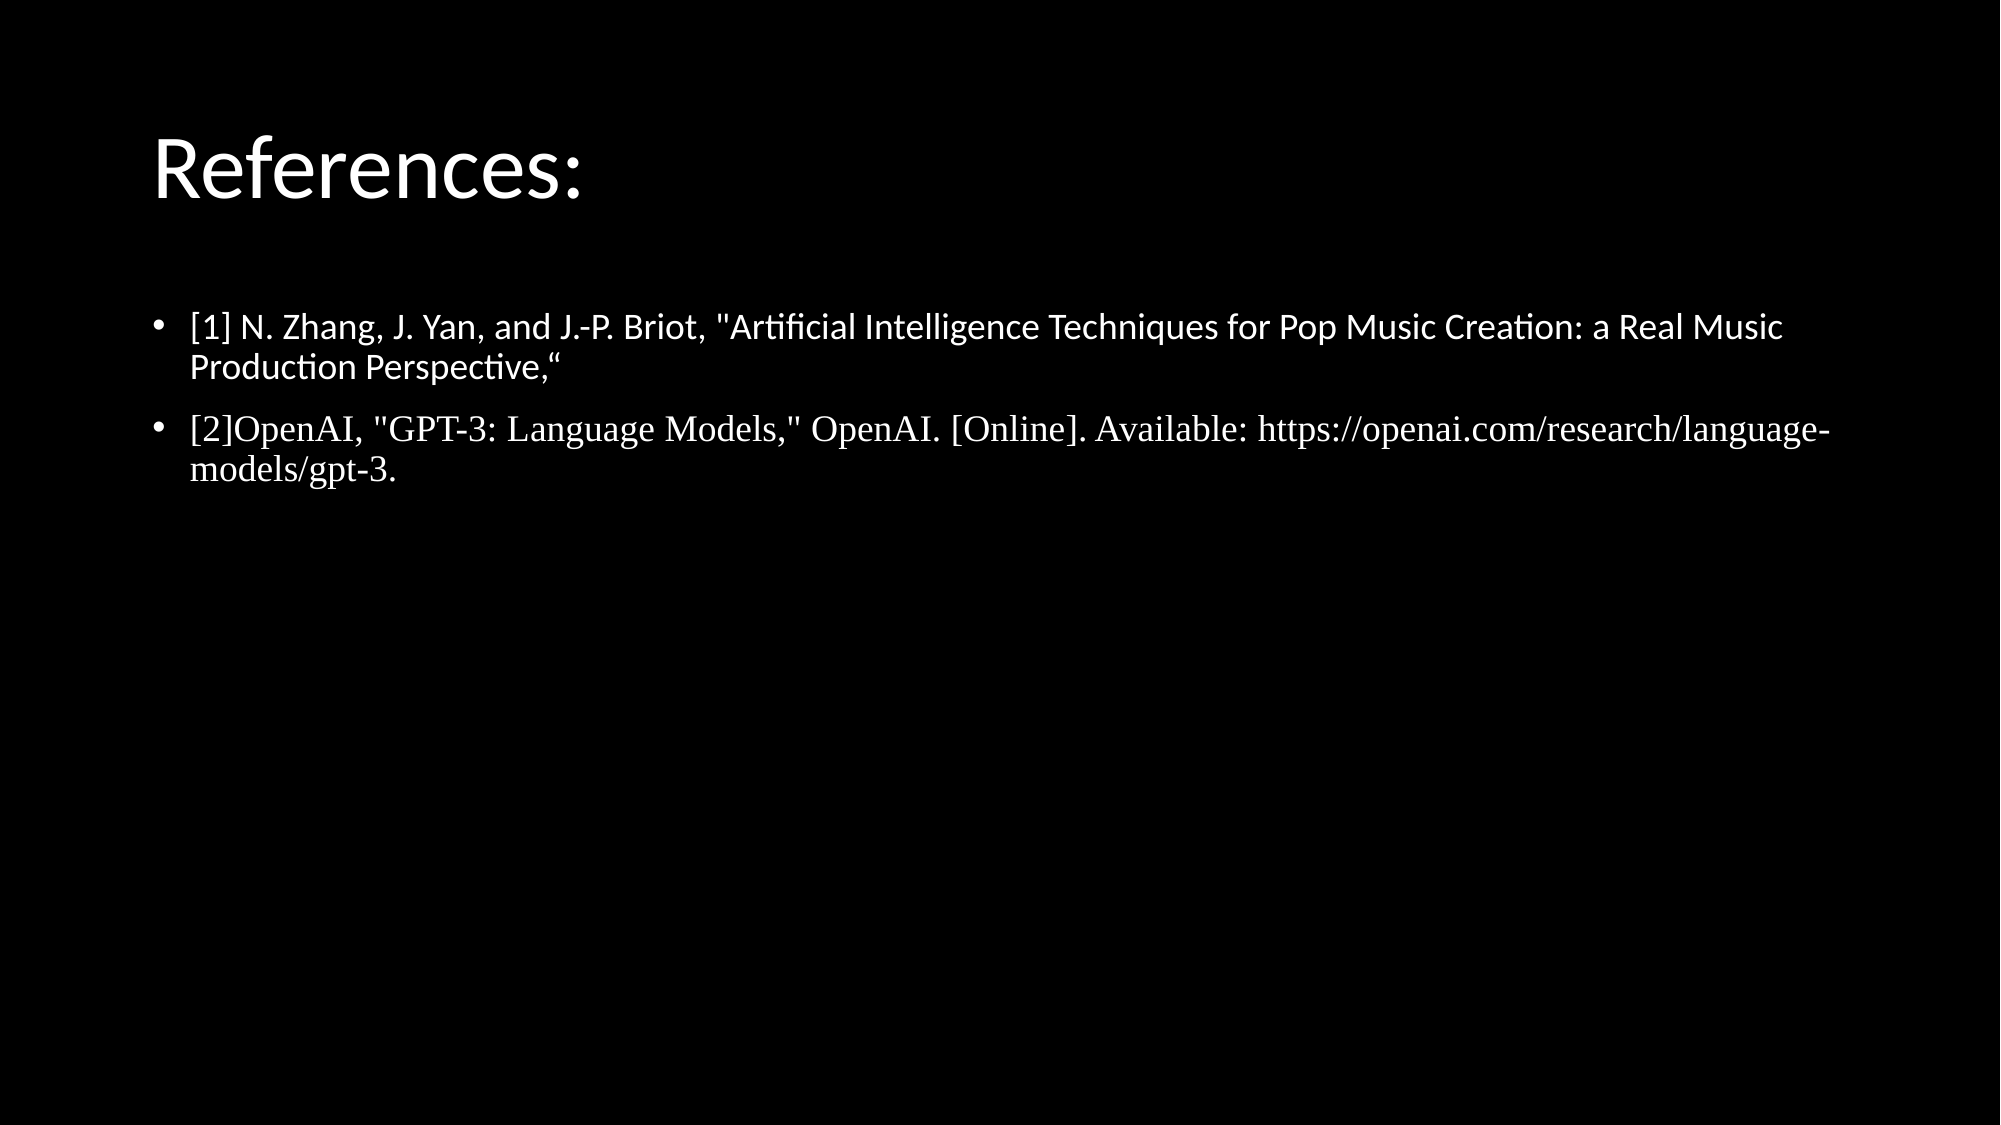

# References:
[1] N. Zhang, J. Yan, and J.-P. Briot, "Artificial Intelligence Techniques for Pop Music Creation: a Real Music Production Perspective,“
[2]OpenAI, "GPT-3: Language Models," OpenAI. [Online]. Available: https://openai.com/research/language-models/gpt-3.